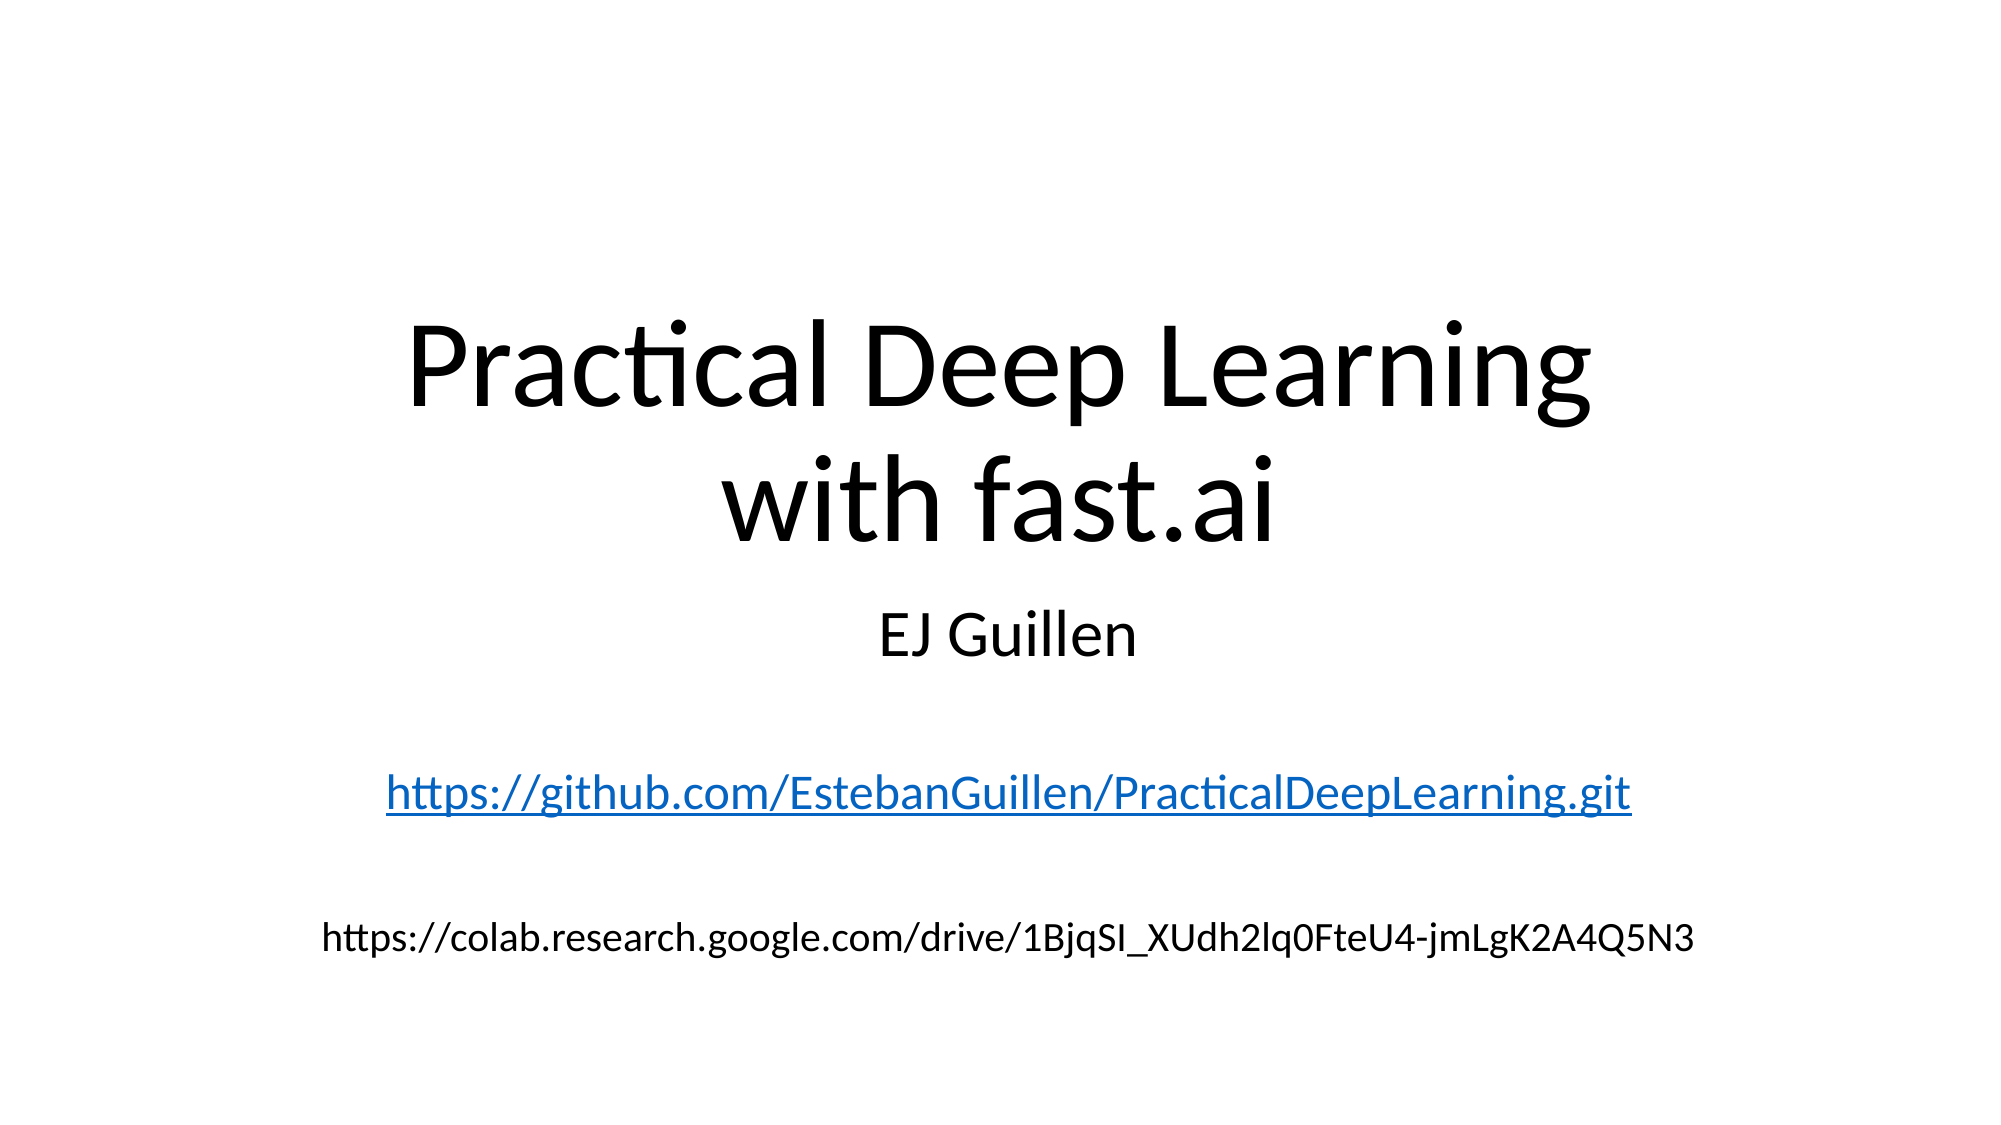

# Practical Deep Learning with fast.ai
EJ Guillen

https://github.com/EstebanGuillen/PracticalDeepLearning.git

https://colab.research.google.com/drive/1BjqSI_XUdh2lq0FteU4-jmLgK2A4Q5N3